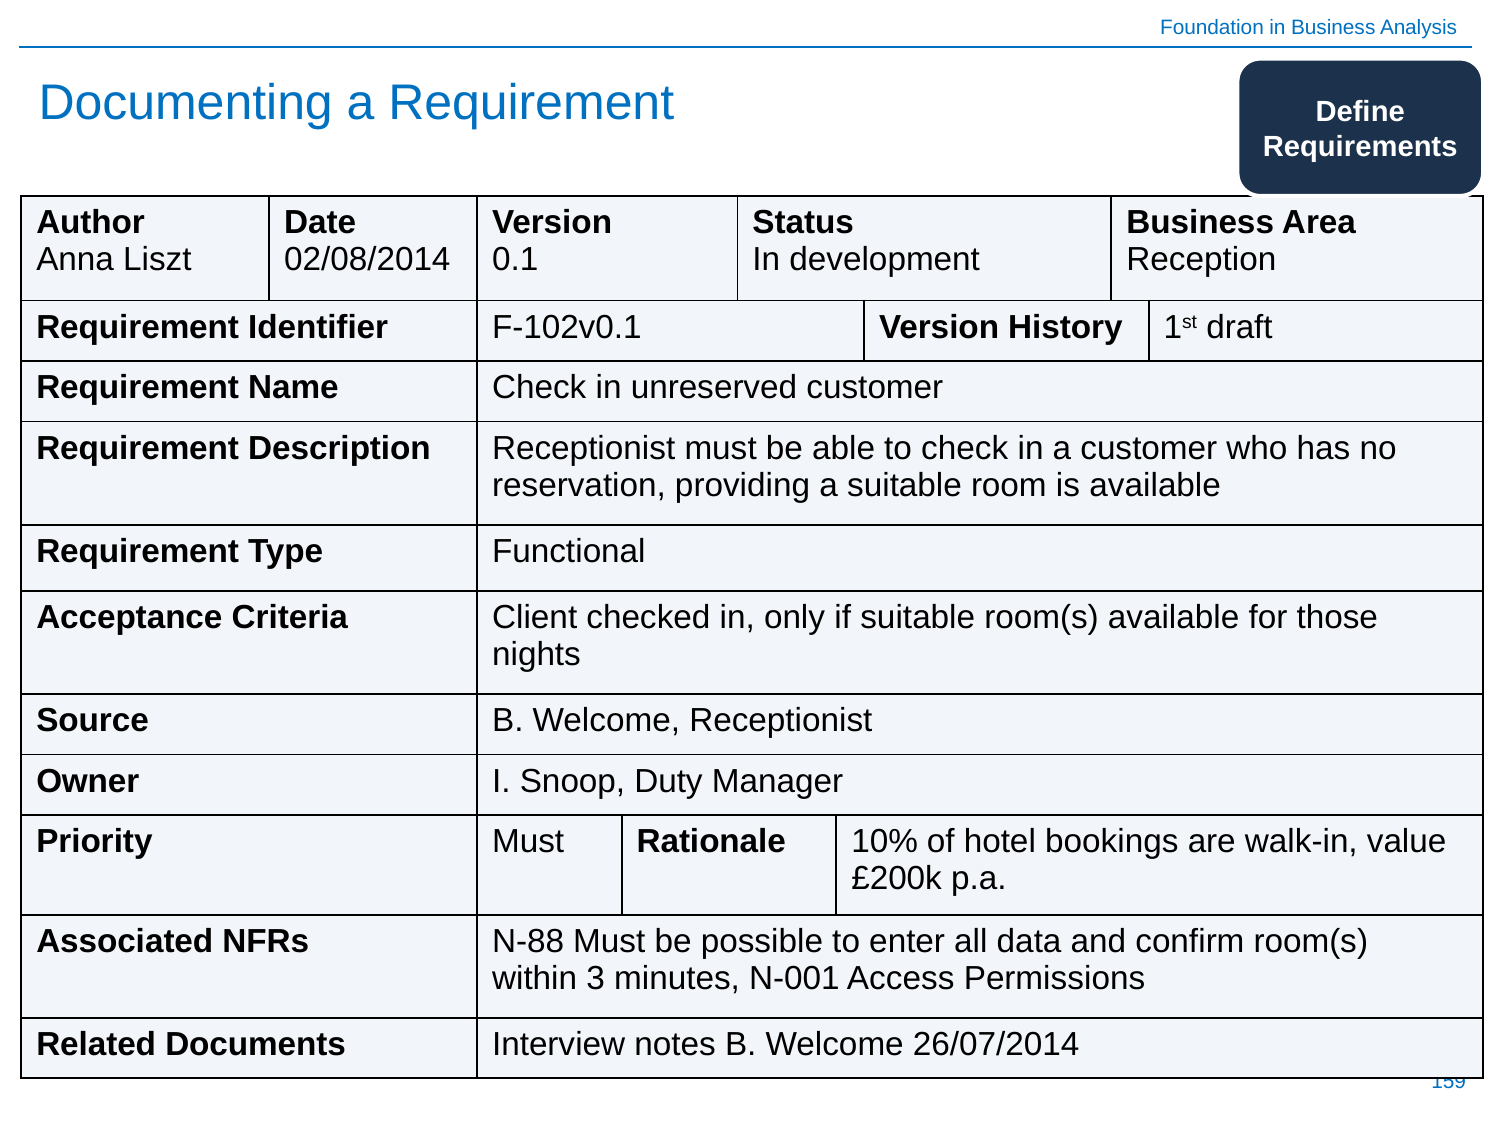

# Documenting a Requirement
Define Requirements
| Author Anna Liszt | Date 02/08/2014 | Version 0.1 |  | Status In development |  |  | Business Area Reception |  |
| --- | --- | --- | --- | --- | --- | --- | --- | --- |
| Requirement Identifier |  | F-102v0.1 |  |  |  | Version History |  | 1st draft |
| Requirement Name |  | Check in unreserved customer |  |  |  |  |  |  |
| Requirement Description |  | Receptionist must be able to check in a customer who has no reservation, providing a suitable room is available |  |  |  |  |  |  |
| Requirement Type |  | Functional |  |  |  |  |  |  |
| Acceptance Criteria |  | Client checked in, only if suitable room(s) available for those nights |  |  |  |  |  |  |
| Source |  | B. Welcome, Receptionist |  |  |  |  |  |  |
| Owner |  | I. Snoop, Duty Manager |  |  |  |  |  |  |
| Priority |  | Must | Rationale |  | 10% of hotel bookings are walk-in, value £200k p.a. |  |  |  |
| Associated NFRs |  | N-88 Must be possible to enter all data and confirm room(s) within 3 minutes, N-001 Access Permissions |  |  |  |  |  |  |
| Related Documents |  | Interview notes B. Welcome 26/07/2014 |  |  |  |  |  |  |